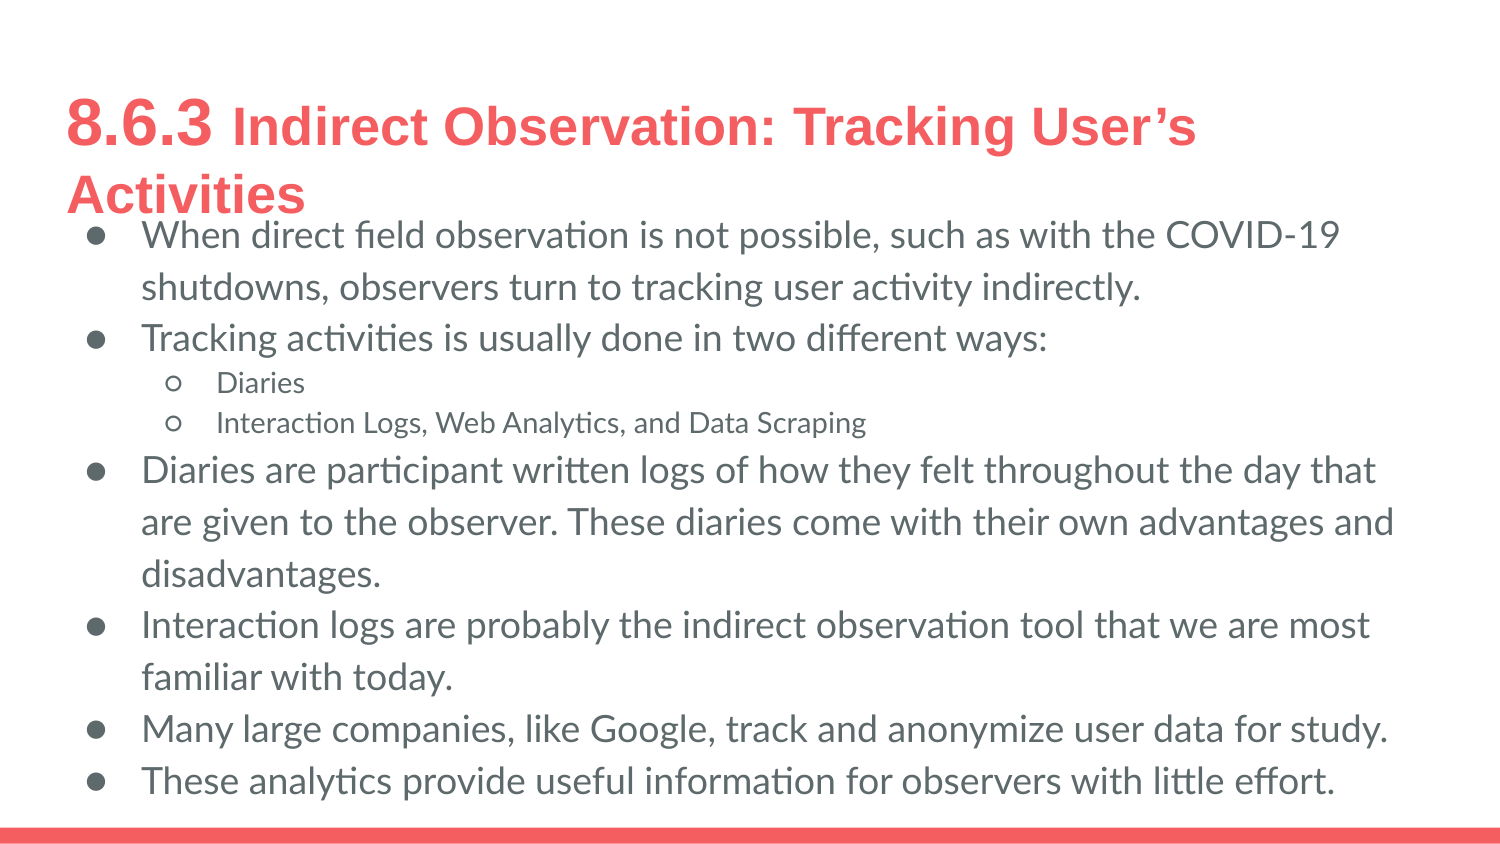

# 8.6.3 Indirect Observation: Tracking User’s Activities
When direct field observation is not possible, such as with the COVID-19 shutdowns, observers turn to tracking user activity indirectly.
Tracking activities is usually done in two different ways:
Diaries
Interaction Logs, Web Analytics, and Data Scraping
Diaries are participant written logs of how they felt throughout the day that are given to the observer. These diaries come with their own advantages and disadvantages.
Interaction logs are probably the indirect observation tool that we are most familiar with today.
Many large companies, like Google, track and anonymize user data for study.
These analytics provide useful information for observers with little effort.